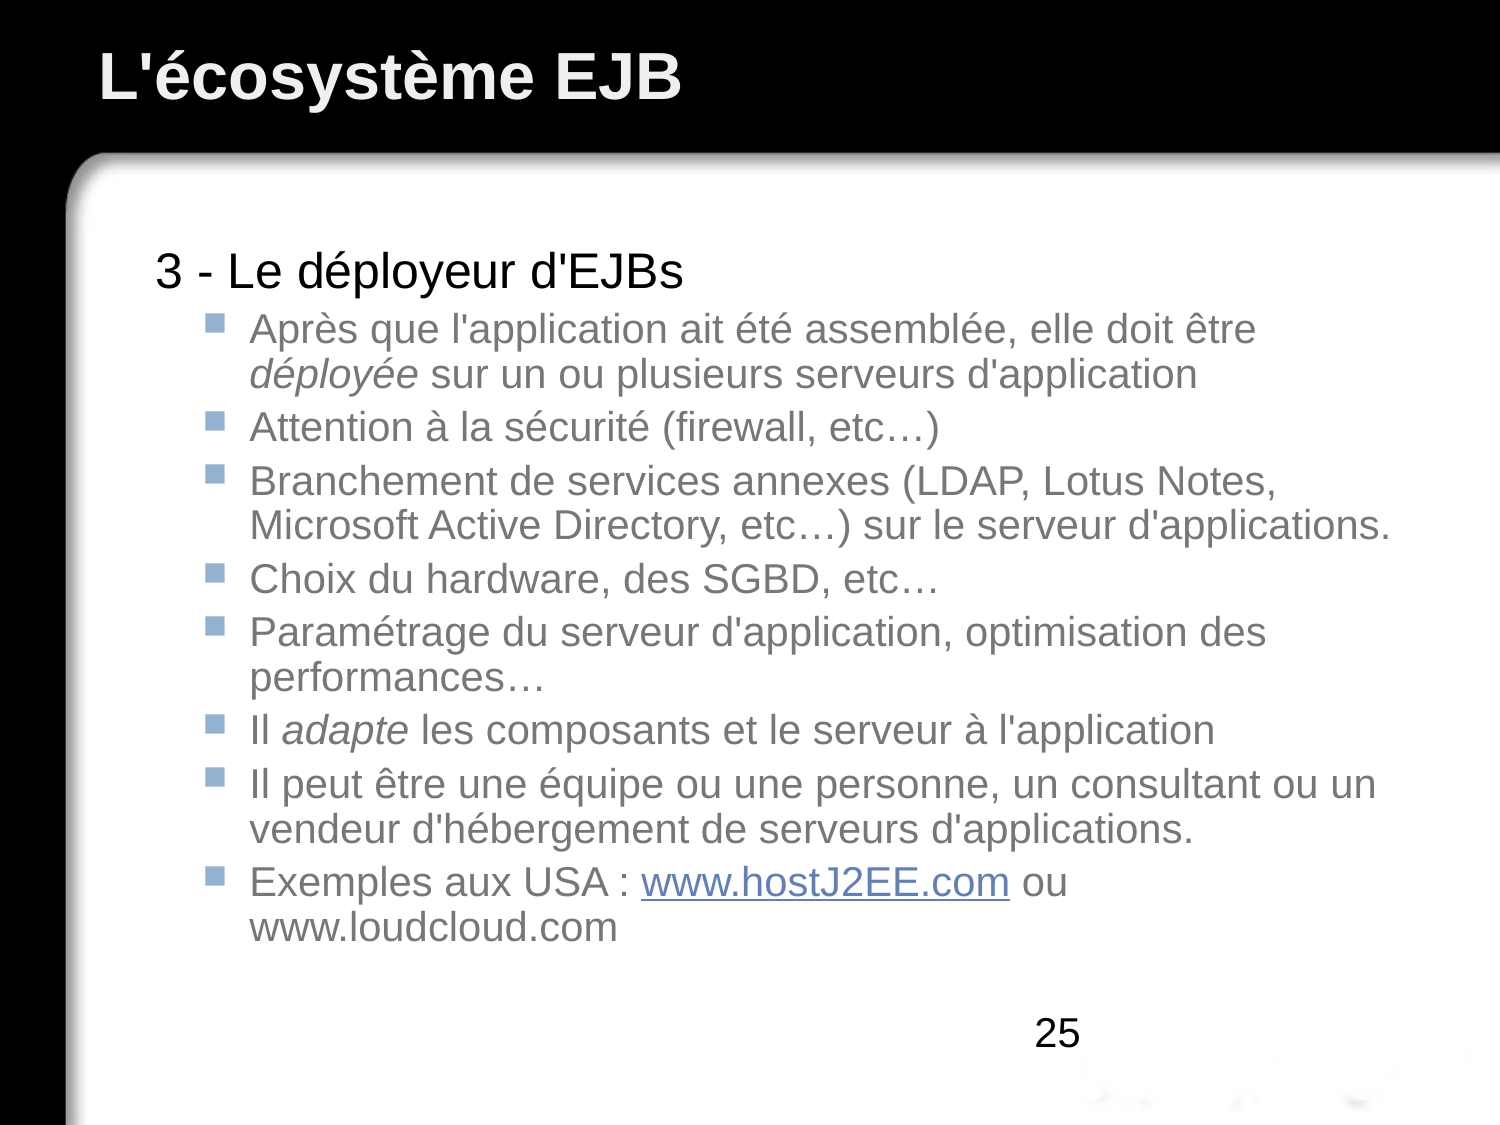

# L'écosystème EJB
  3 - Le déployeur d'EJBs
Après que l'application ait été assemblée, elle doit être déployée sur un ou plusieurs serveurs d'application
Attention à la sécurité (firewall, etc…)
Branchement de services annexes (LDAP, Lotus Notes, Microsoft Active Directory, etc…) sur le serveur d'applications.
Choix du hardware, des SGBD, etc…
Paramétrage du serveur d'application, optimisation des performances…
Il adapte les composants et le serveur à l'application
Il peut être une équipe ou une personne, un consultant ou un vendeur d'hébergement de serveurs d'applications.
Exemples aux USA : www.hostJ2EE.com ou www.loudcloud.com